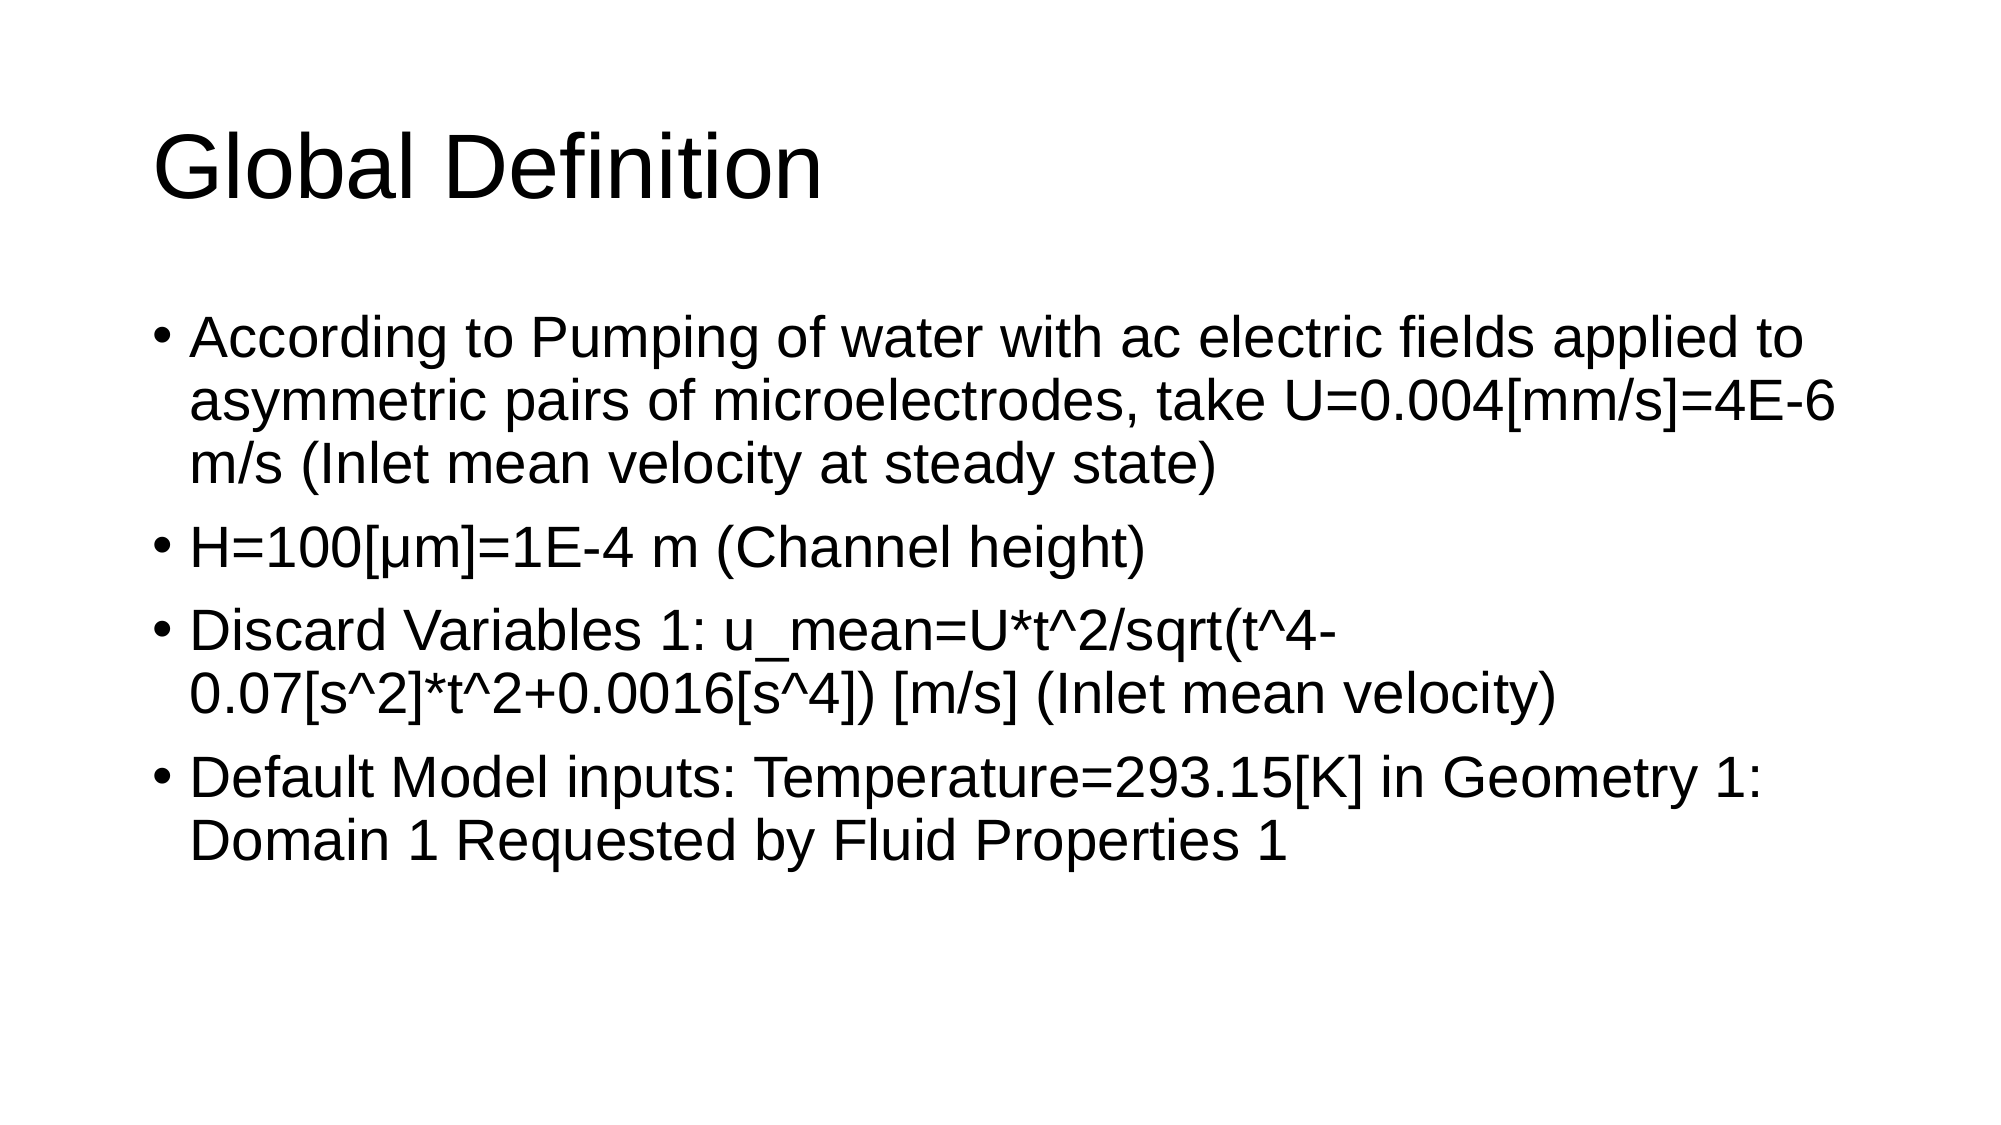

# Global Definition
According to Pumping of water with ac electric fields applied to asymmetric pairs of microelectrodes, take U=0.004[mm/s]=4E-6 m/s (Inlet mean velocity at steady state)
H=100[μm]=1E-4 m (Channel height)
Discard Variables 1: u_mean=U*t^2/sqrt(t^4-0.07[s^2]*t^2+0.0016[s^4]) [m/s] (Inlet mean velocity)
Default Model inputs: Temperature=293.15[K] in Geometry 1: Domain 1 Requested by Fluid Properties 1